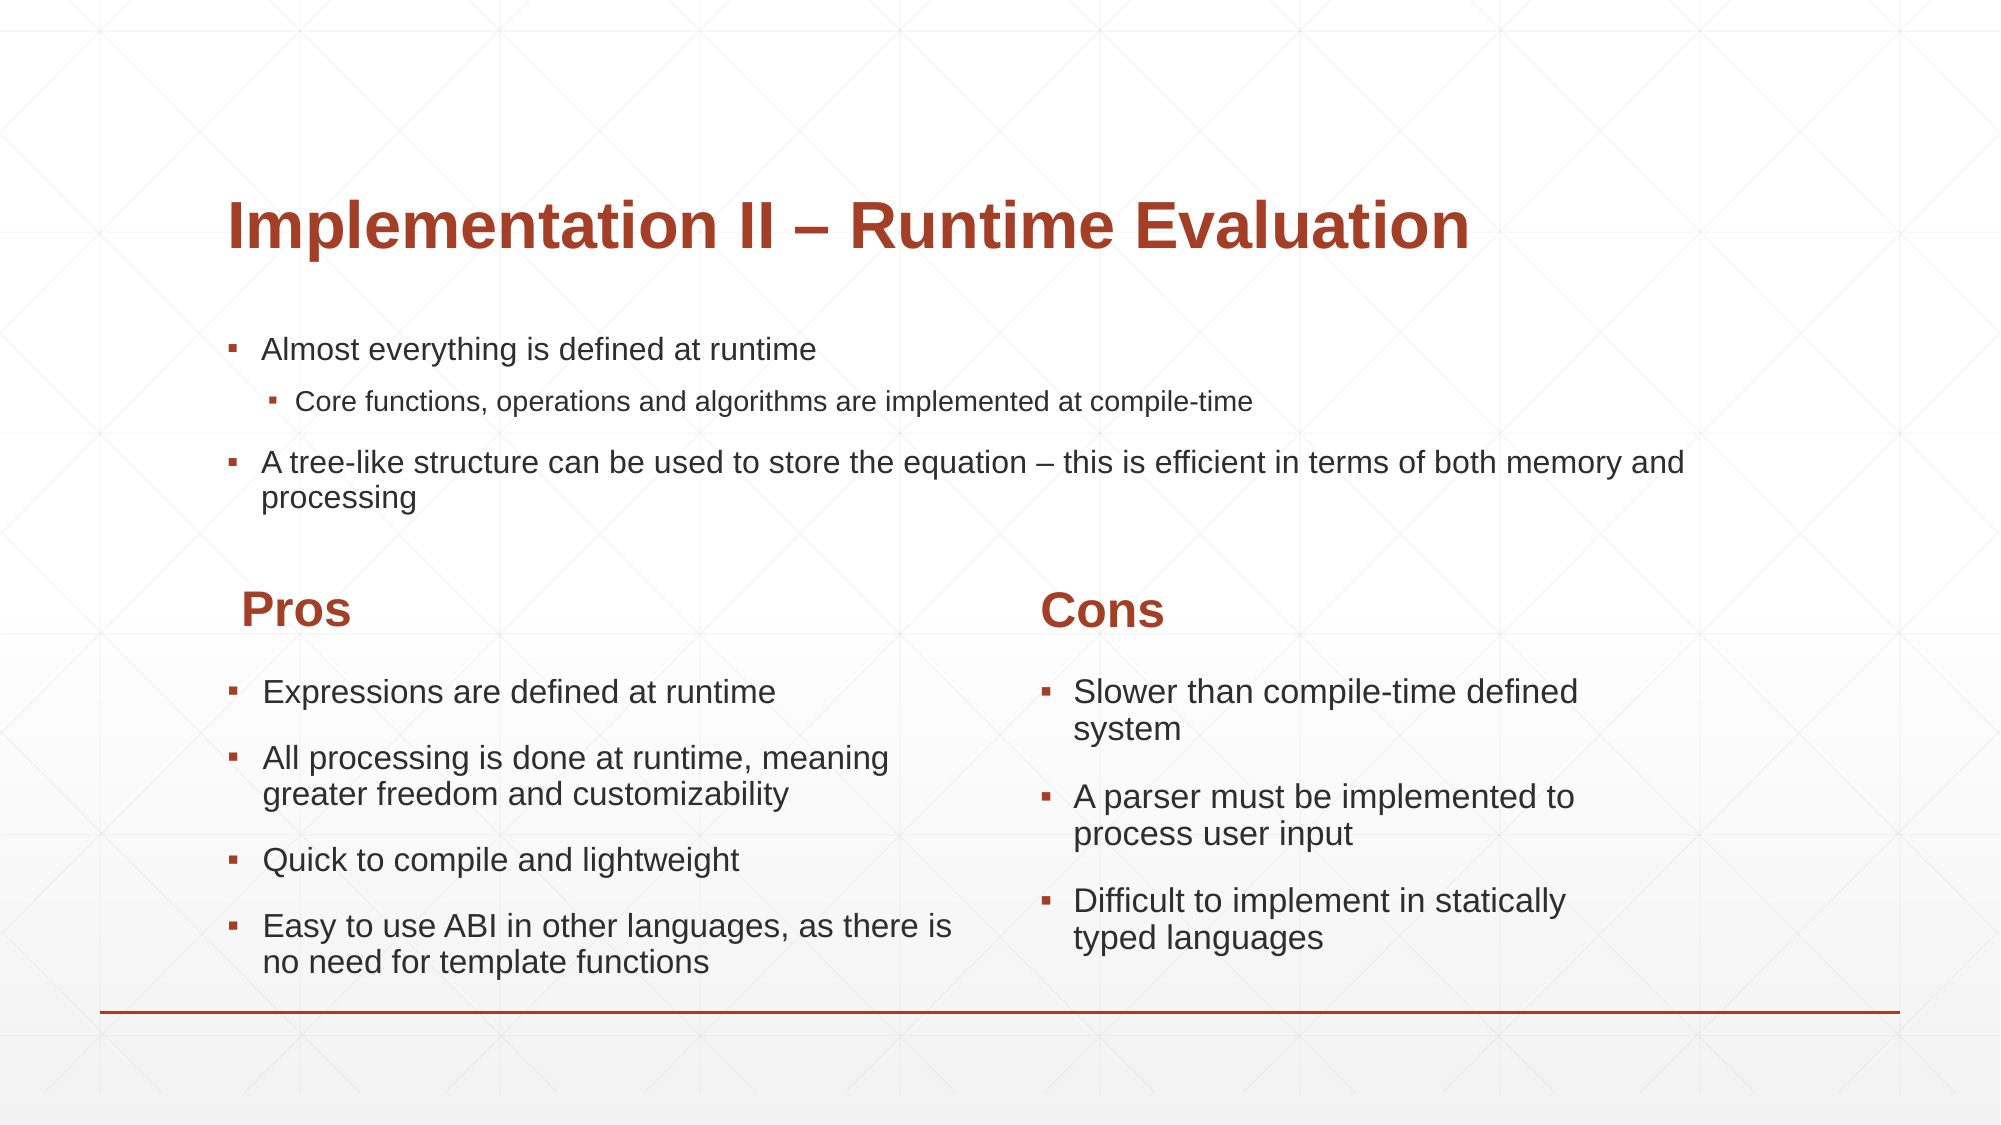

# Implementation II – Runtime Evaluation

Almost everything is defined at runtime
Core functions, operations and algorithms are implemented at compile-time
A tree-like structure can be used to store the equation – this is efficient in terms of both memory and processing

Pros
Cons
Expressions are defined at runtime
All processing is done at runtime, meaning greater freedom and customizability
Quick to compile and lightweight
Easy to use ABI in other languages, as there is no need for template functions

Slower than compile-time defined system
A parser must be implemented to process user input
Difficult to implement in statically typed languages